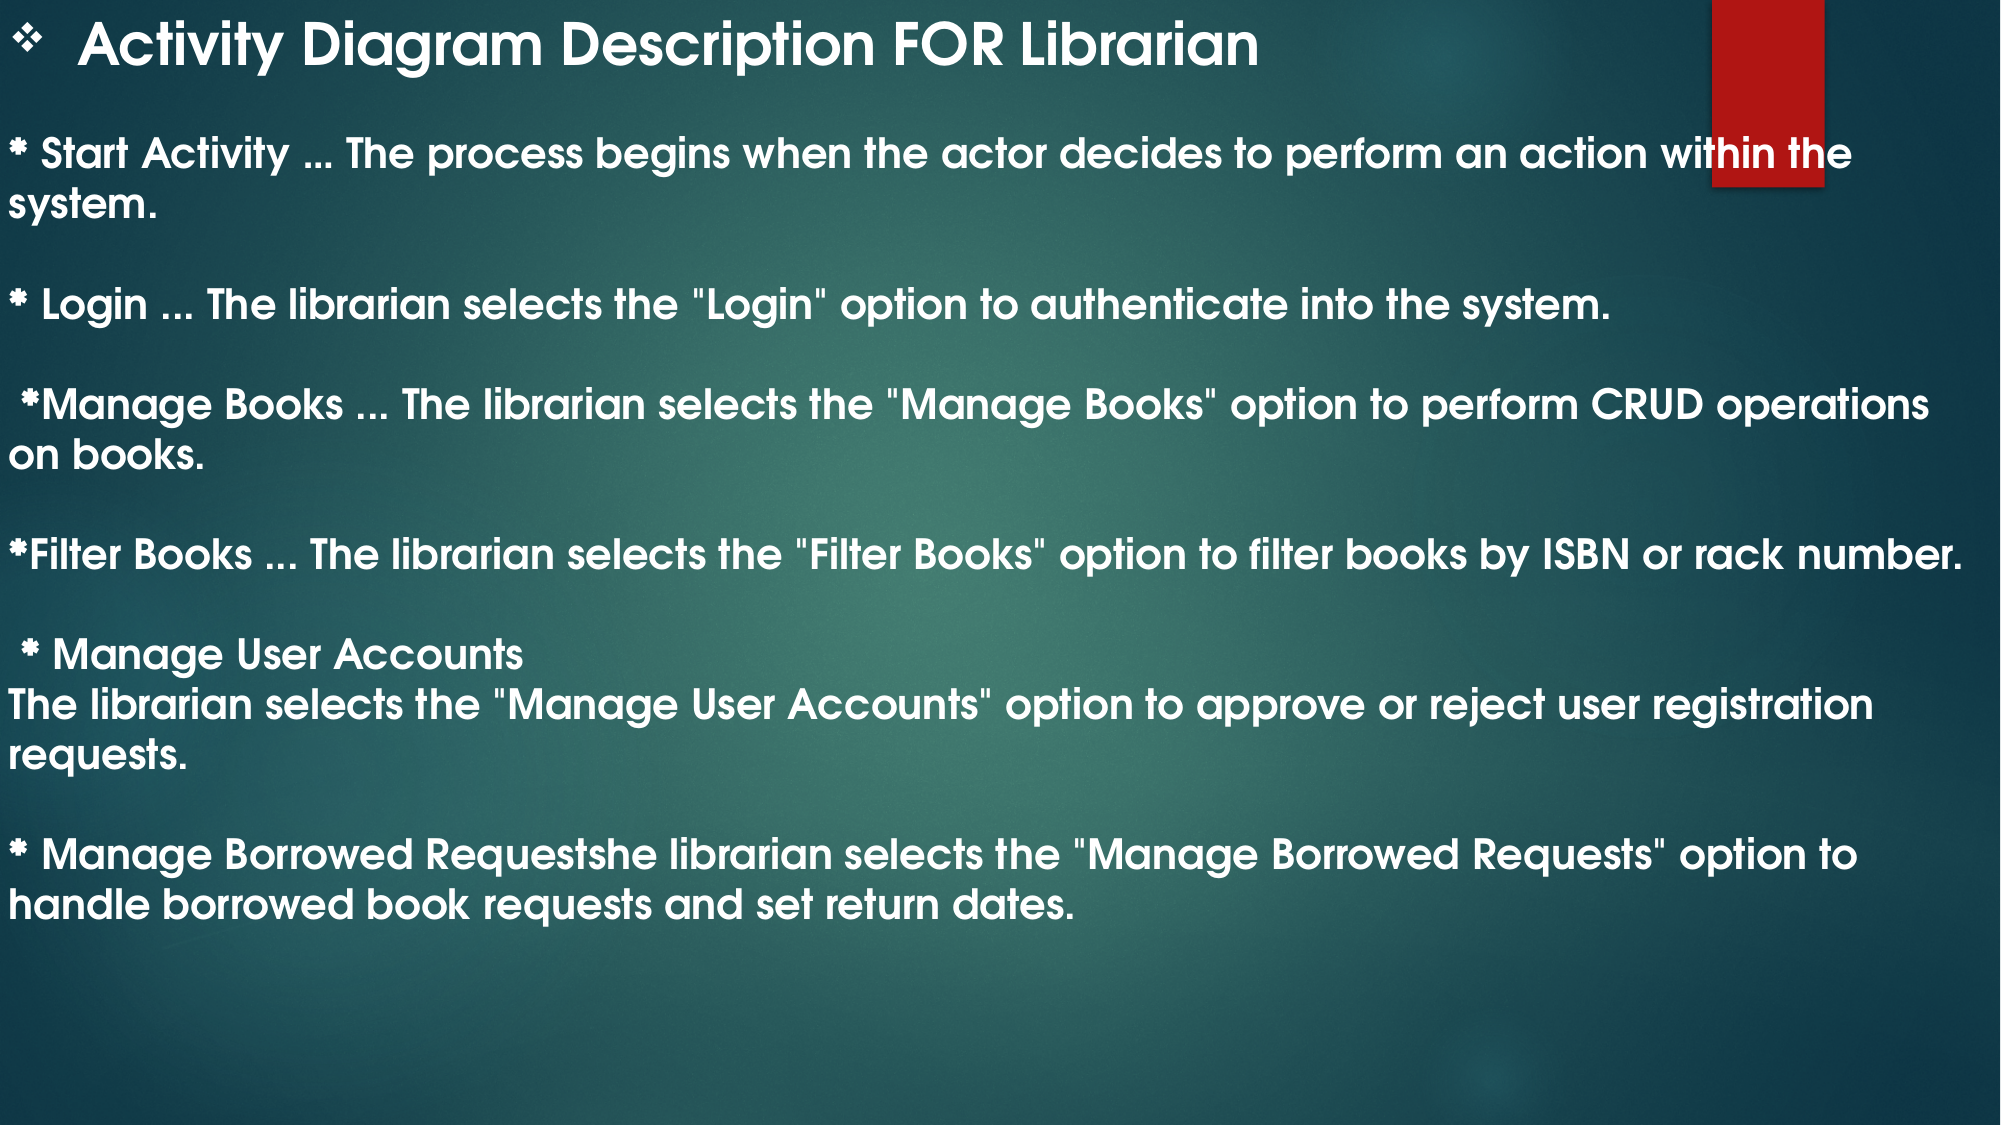

Activity Diagram Description FOR Librarian

* Start Activity … The process begins when the actor decides to perform an action within the system.

* Login ... The librarian selects the "Login" option to authenticate into the system.

 *Manage Books ... The librarian selects the "Manage Books" option to perform CRUD operations on books.

*Filter Books ... The librarian selects the "Filter Books" option to filter books by ISBN or rack number.

 * Manage User Accounts
The librarian selects the "Manage User Accounts" option to approve or reject user registration requests.

* Manage Borrowed Requestshe librarian selects the "Manage Borrowed Requests" option to handle borrowed book requests and set return dates.
#